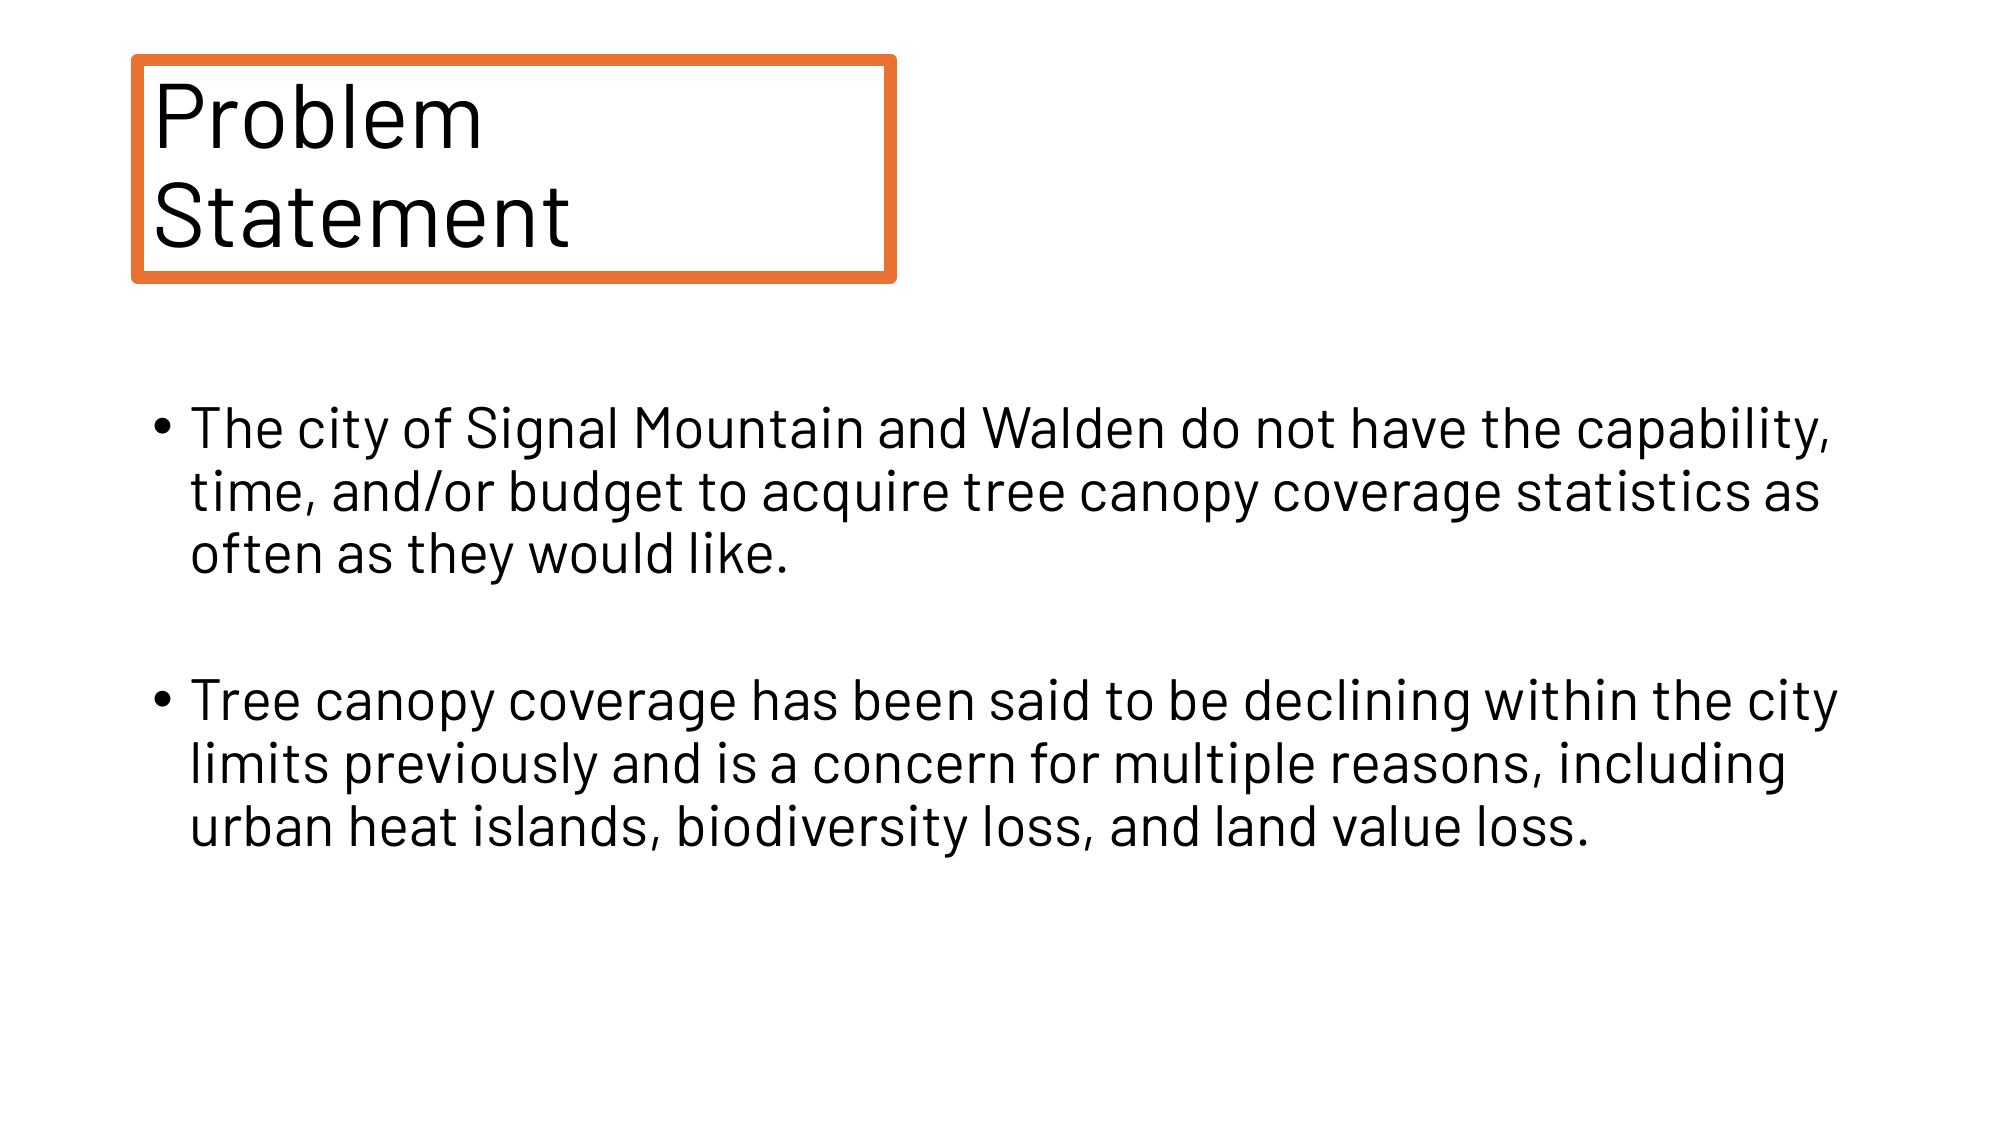

# Problem Statement

The city of Signal Mountain and Walden do not have the capability, time, and/or budget to acquire tree canopy coverage statistics as often as they would like.
Tree canopy coverage has been said to be declining within the city limits previously and is a concern for multiple reasons, including urban heat islands, biodiversity loss, and land value loss.